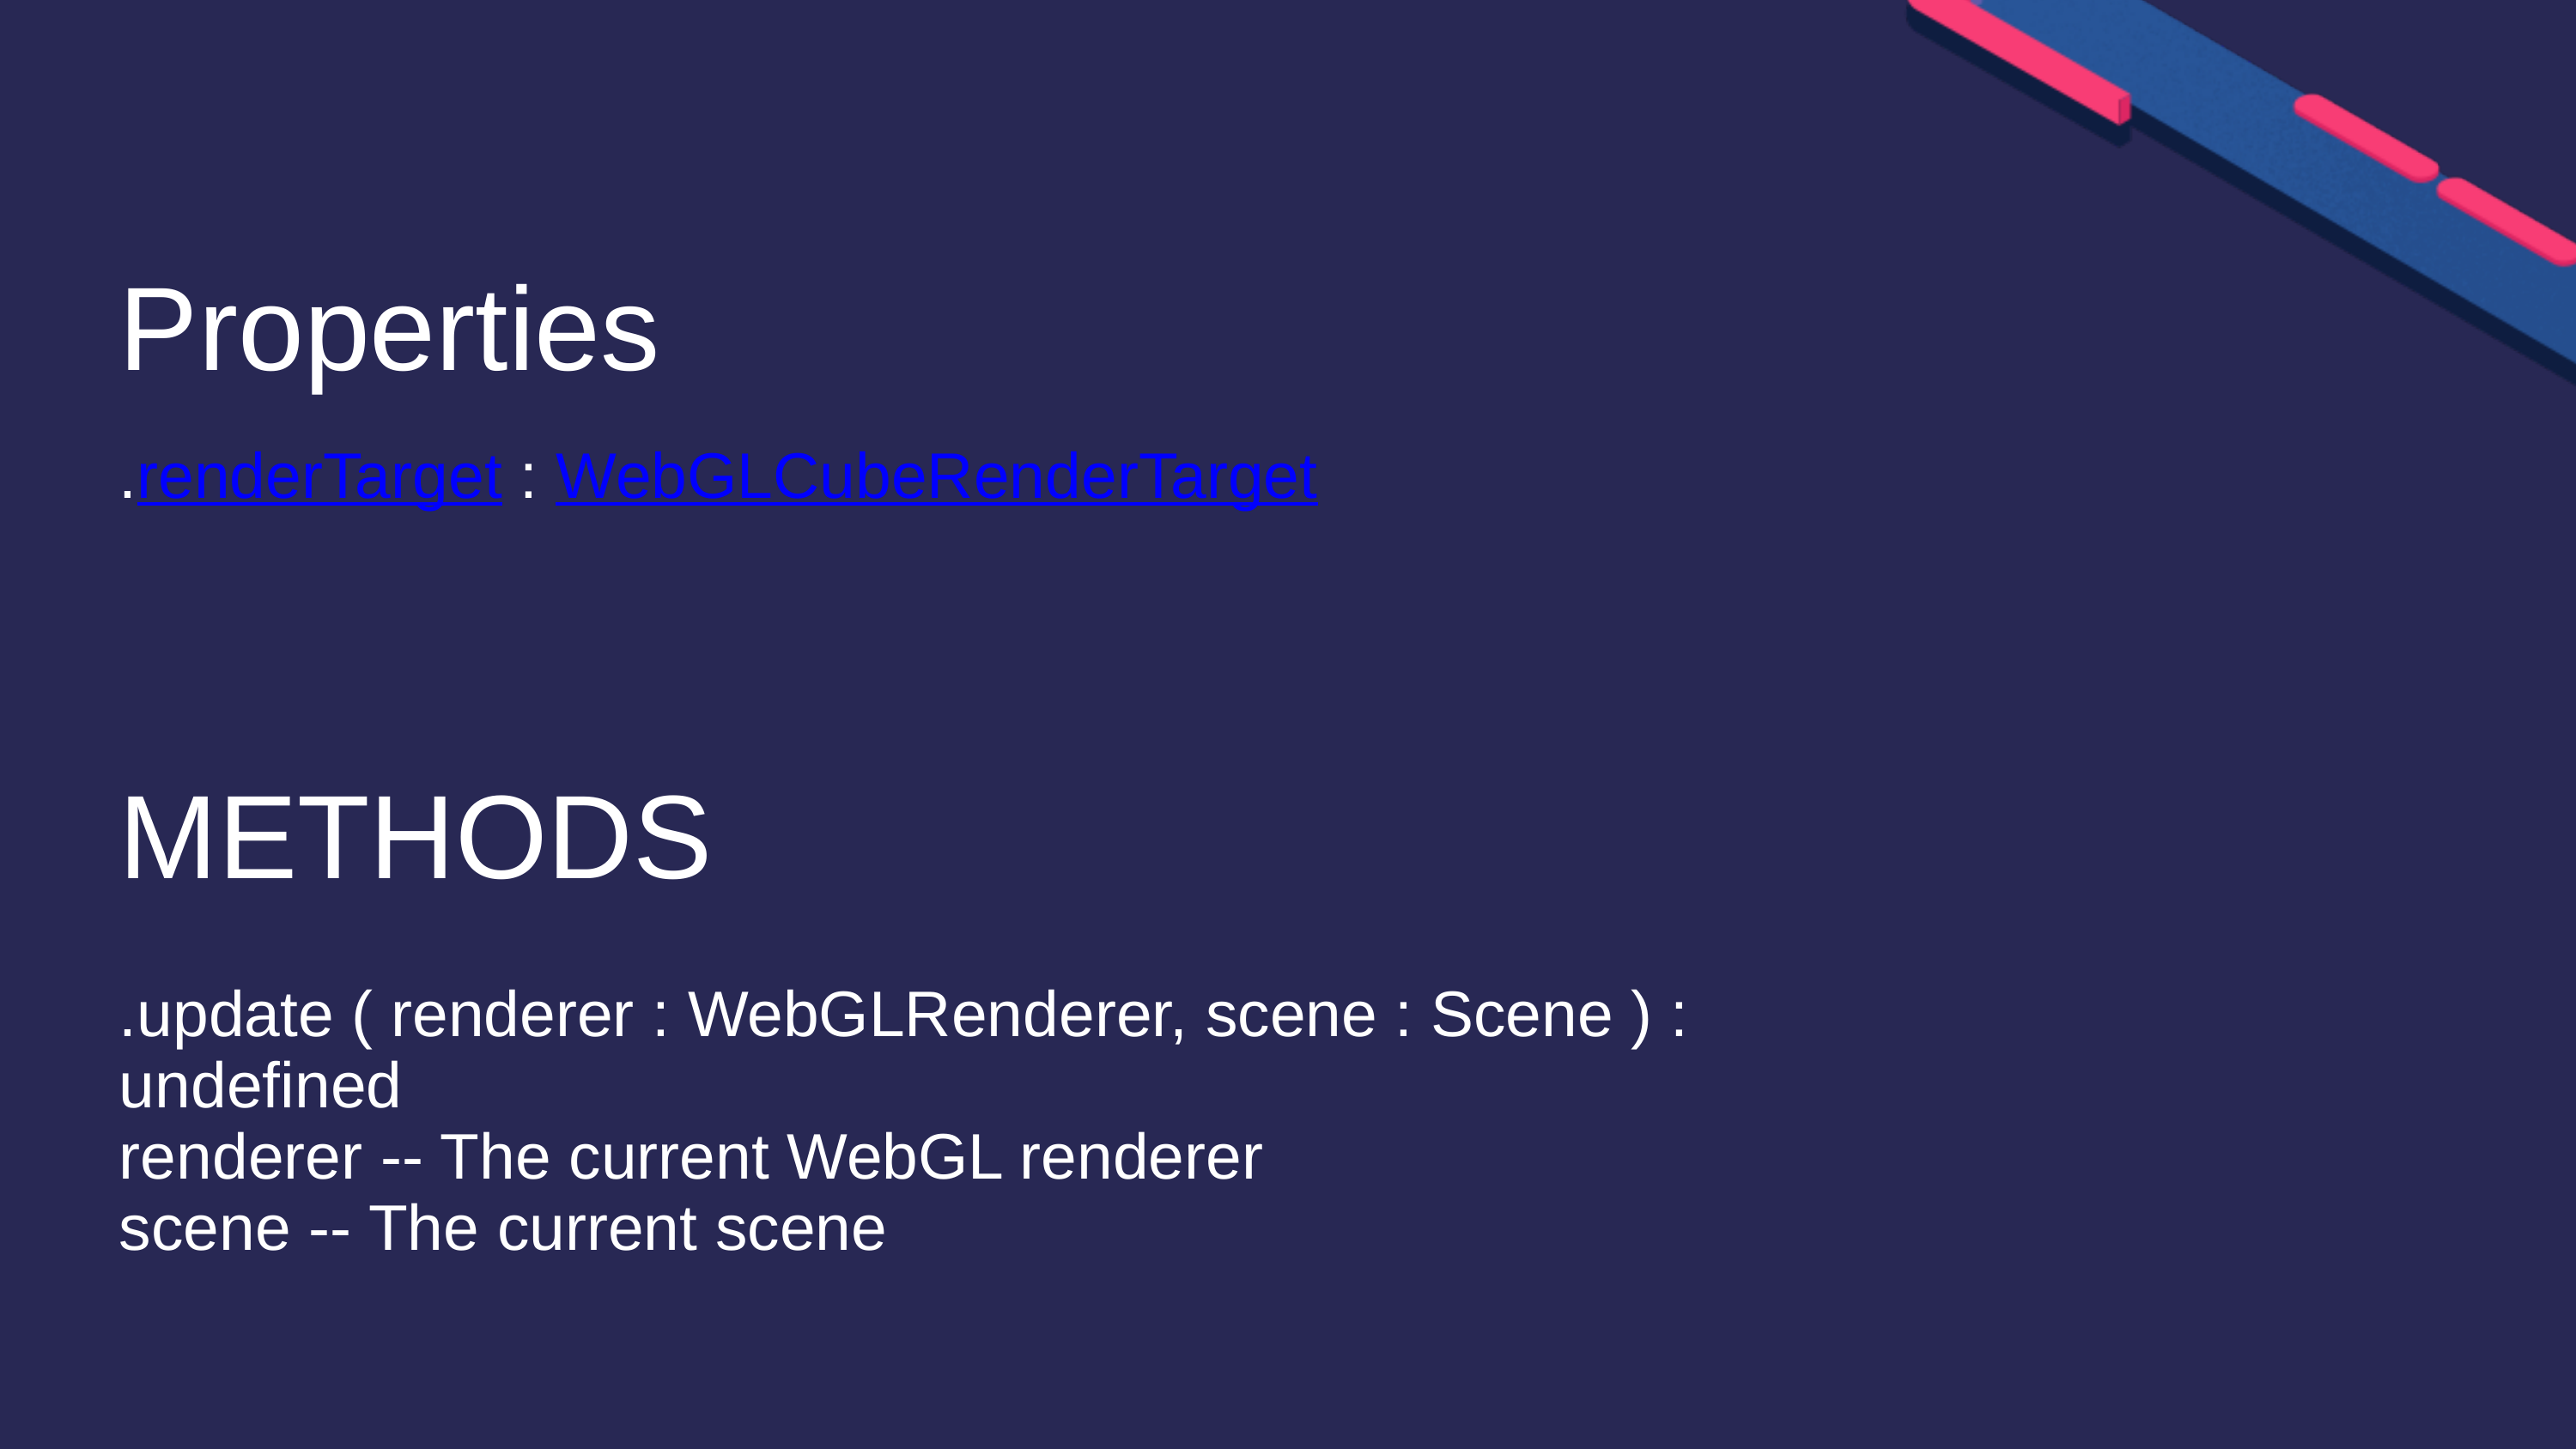

Properties
.renderTarget : WebGLCubeRenderTarget

METHODS
.update ( renderer : WebGLRenderer, scene : Scene ) : undefined
renderer -- The current WebGL renderer
scene -- The current scene